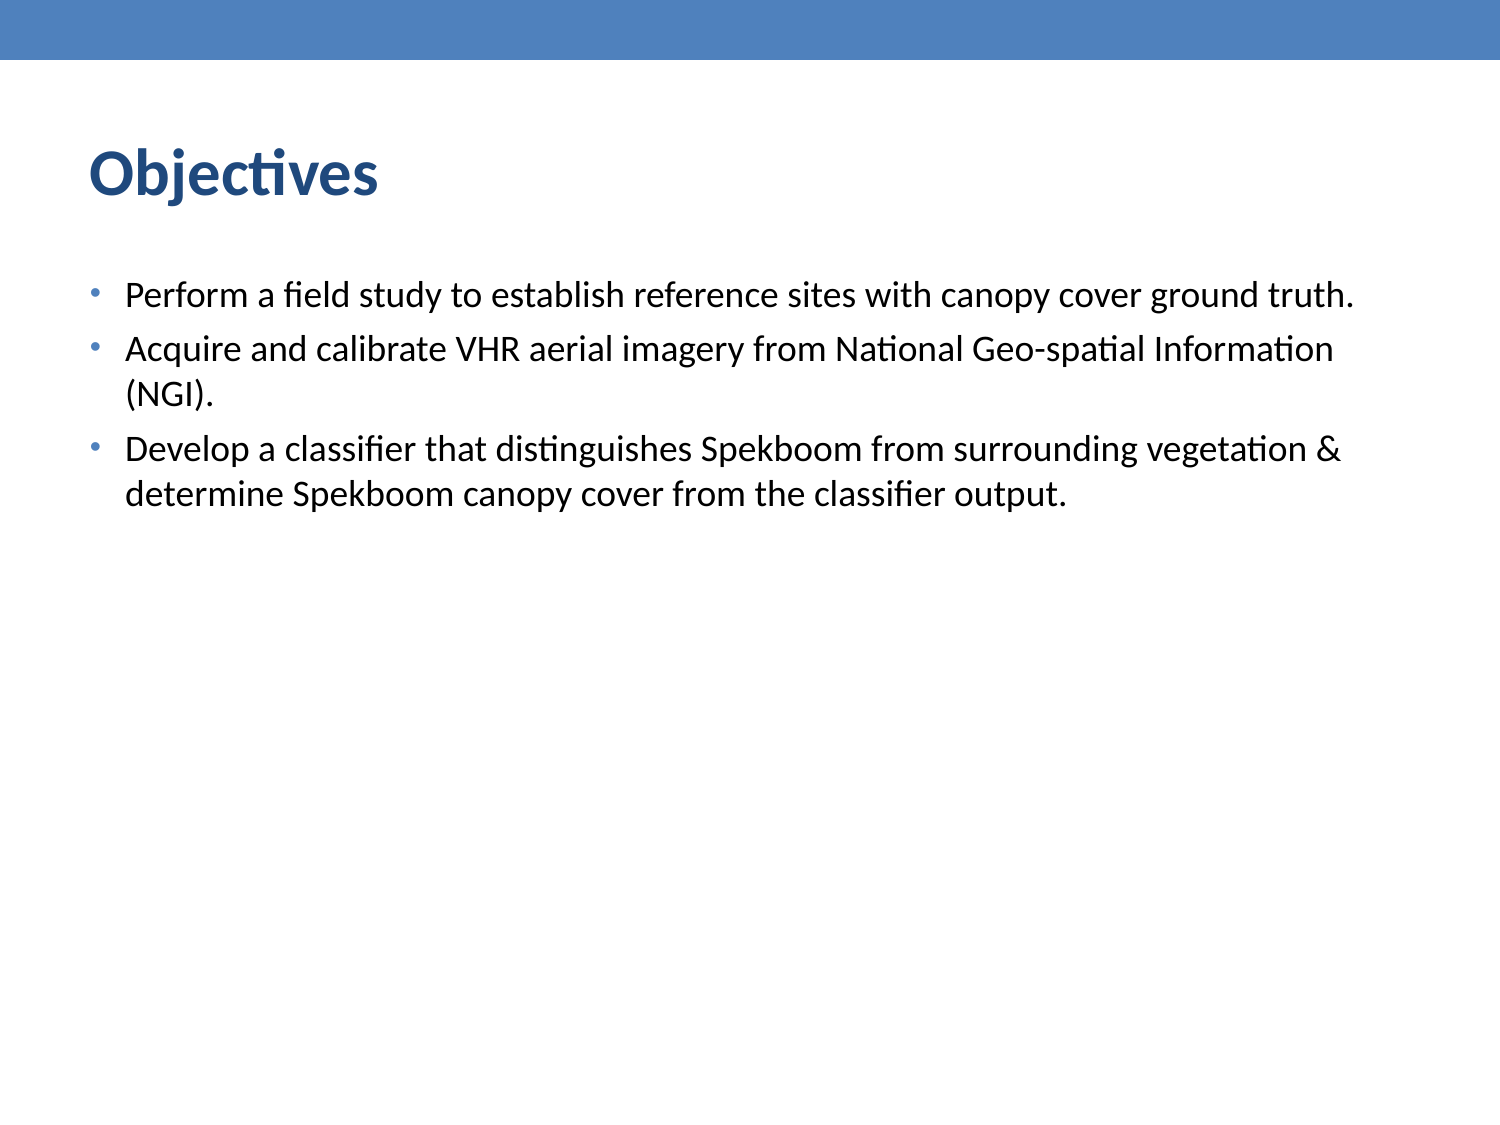

Objectives
Perform a field study to establish reference sites with canopy cover ground truth.
Acquire and calibrate VHR aerial imagery from National Geo-spatial Information (NGI).
Develop a classifier that distinguishes Spekboom from surrounding vegetation &   determine Spekboom canopy cover from the classifier output.